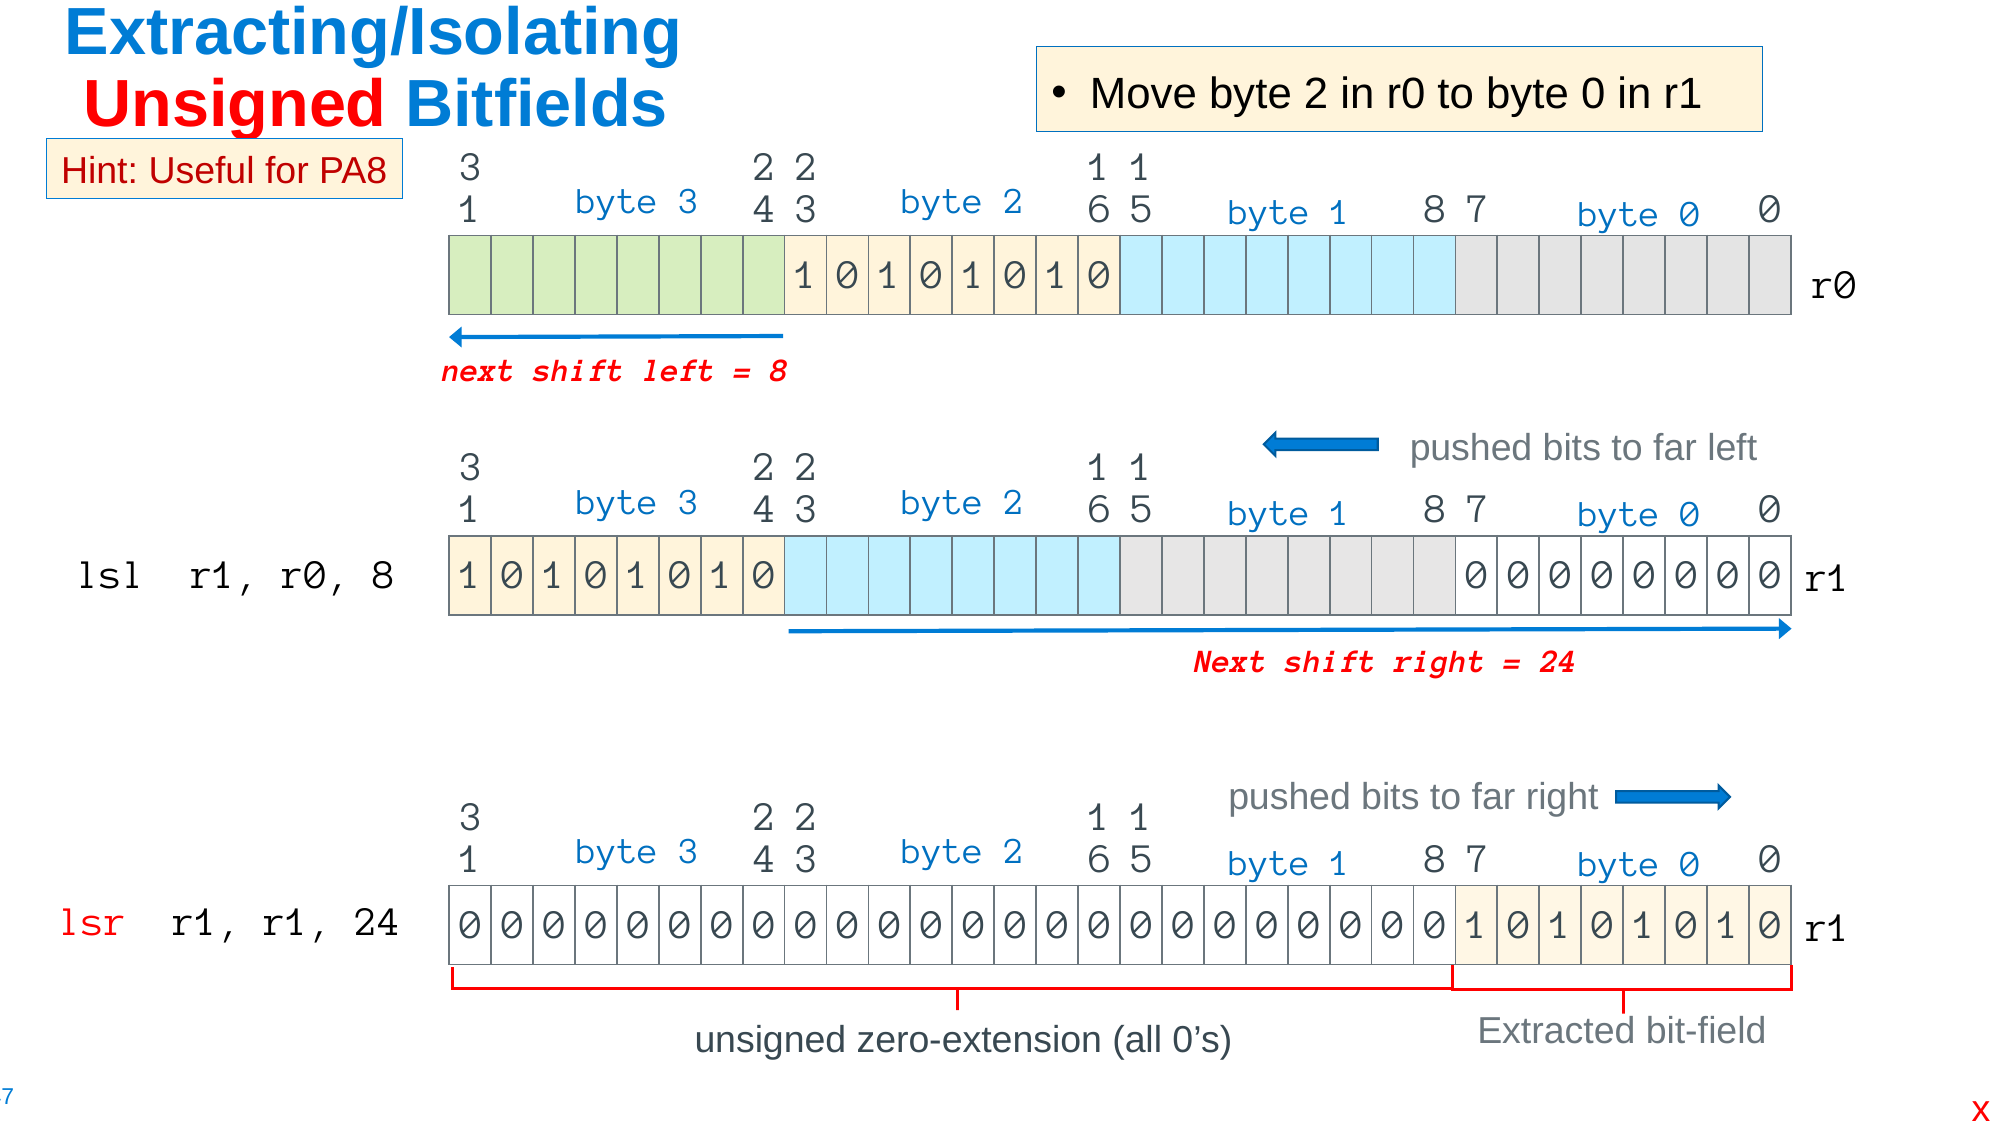

Move byte 2 in r0 to byte 0 in r1
# Extracting/Isolating Unsigned Bitfields
| 31 |  |  |  |  |  |  | 24 | 23 |  |  |  |  |  |  | 16 | 15 |  |  |  |  |  |  | 8 | 7 |  |  |  |  |  |  | 0 |
| --- | --- | --- | --- | --- | --- | --- | --- | --- | --- | --- | --- | --- | --- | --- | --- | --- | --- | --- | --- | --- | --- | --- | --- | --- | --- | --- | --- | --- | --- | --- | --- |
|  |  |  |  |  |  |  |  | 1 | 0 | 1 | 0 | 1 | 0 | 1 | 0 |  |  |  |  |  |  |  |  |  |  |  |  |  |  |  |  |
Hint: Useful for PA8
byte 3
byte 2
byte 1
byte 0
r0
next shift left = 8
pushed bits to far left

byte 3
byte 2
byte 1
byte 0
r1
Next shift right = 24
lsl  r1, r0, 8
| 31 |  |  |  |  |  |  | 24 | 23 |  |  |  |  |  |  | 16 | 15 |  |  |  |  |  |  | 8 | 7 |  |  |  |  |  |  | 0 |
| --- | --- | --- | --- | --- | --- | --- | --- | --- | --- | --- | --- | --- | --- | --- | --- | --- | --- | --- | --- | --- | --- | --- | --- | --- | --- | --- | --- | --- | --- | --- | --- |
| 1 | 0 | 1 | 0 | 1 | 0 | 1 | 0 |  |  |  |  |  |  |  |  |  |  |  |  |  |  |  |  | 0 | 0 | 0 | 0 | 0 | 0 | 0 | 0 |
pushed bits to far right

| 31 |  |  |  |  |  |  | 24 | 23 |  |  |  |  |  |  | 16 | 15 |  |  |  |  |  |  | 8 | 7 |  |  |  |  |  |  | 0 |
| --- | --- | --- | --- | --- | --- | --- | --- | --- | --- | --- | --- | --- | --- | --- | --- | --- | --- | --- | --- | --- | --- | --- | --- | --- | --- | --- | --- | --- | --- | --- | --- |
| 0 | 0 | 0 | 0 | 0 | 0 | 0 | 0 | 0 | 0 | 0 | 0 | 0 | 0 | 0 | 0 | 0 | 0 | 0 | 0 | 0 | 0 | 0 | 0 | 1 | 0 | 1 | 0 | 1 | 0 | 1 | 0 |

byte 3
byte 2
byte 1
byte 0
r1

lsr  r1, r1, 24
Extracted bit-field
unsigned zero-extension (all 0’s)
x